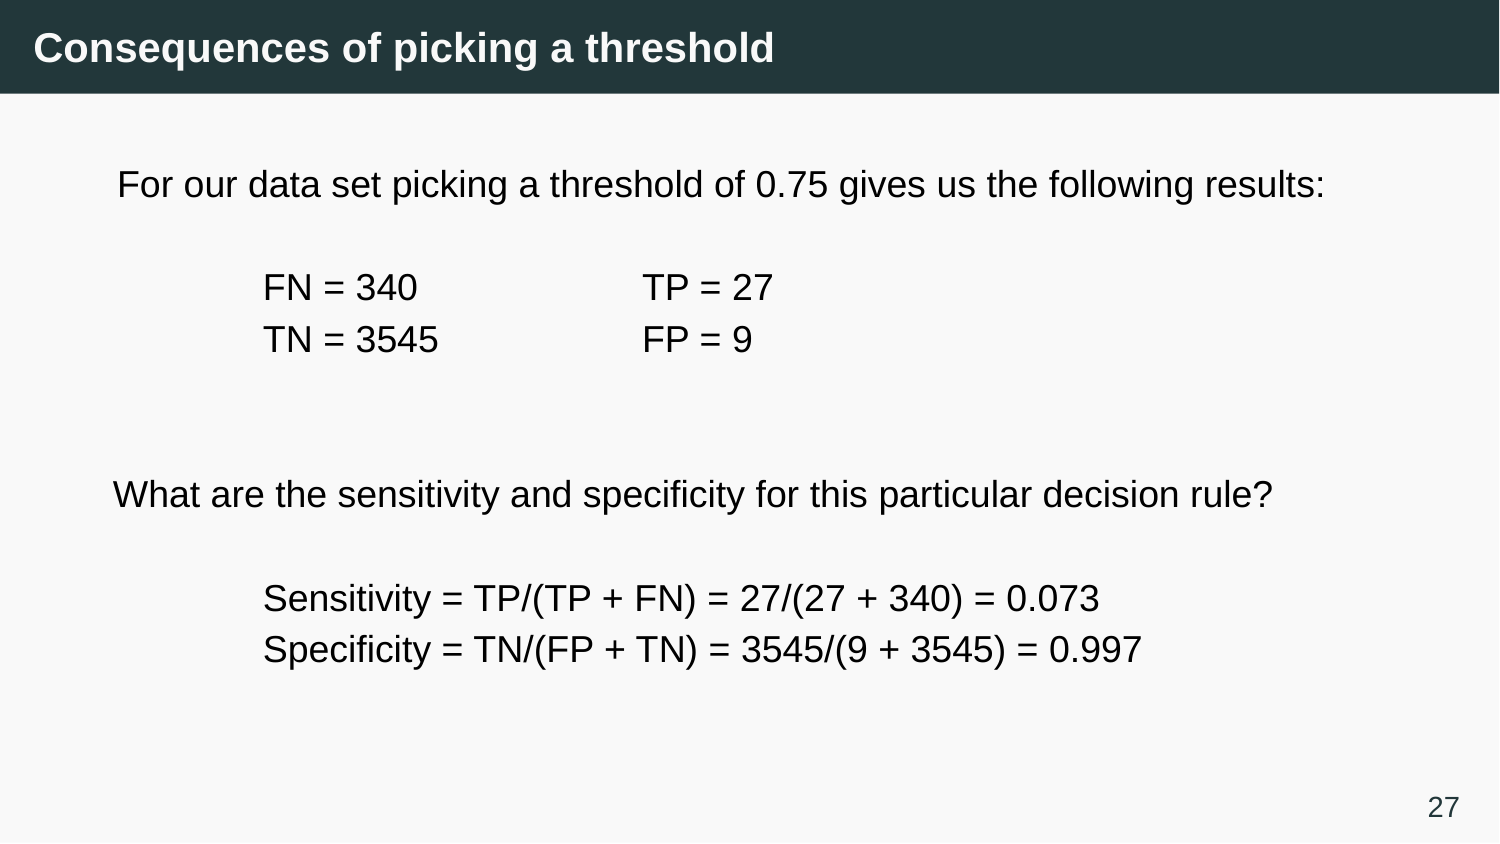

# Consequences of picking a threshold

For our data set picking a threshold of 0.75 gives us the following results:

FN = 340		TP = 27
TN = 3545		FP = 9

What are the sensitivity and specificity for this particular decision rule?

Sensitivity = TP/(TP + FN) = 27/(27 + 340) = 0.073
Specificity = TN/(FP + TN) = 3545/(9 + 3545) = 0.997

27